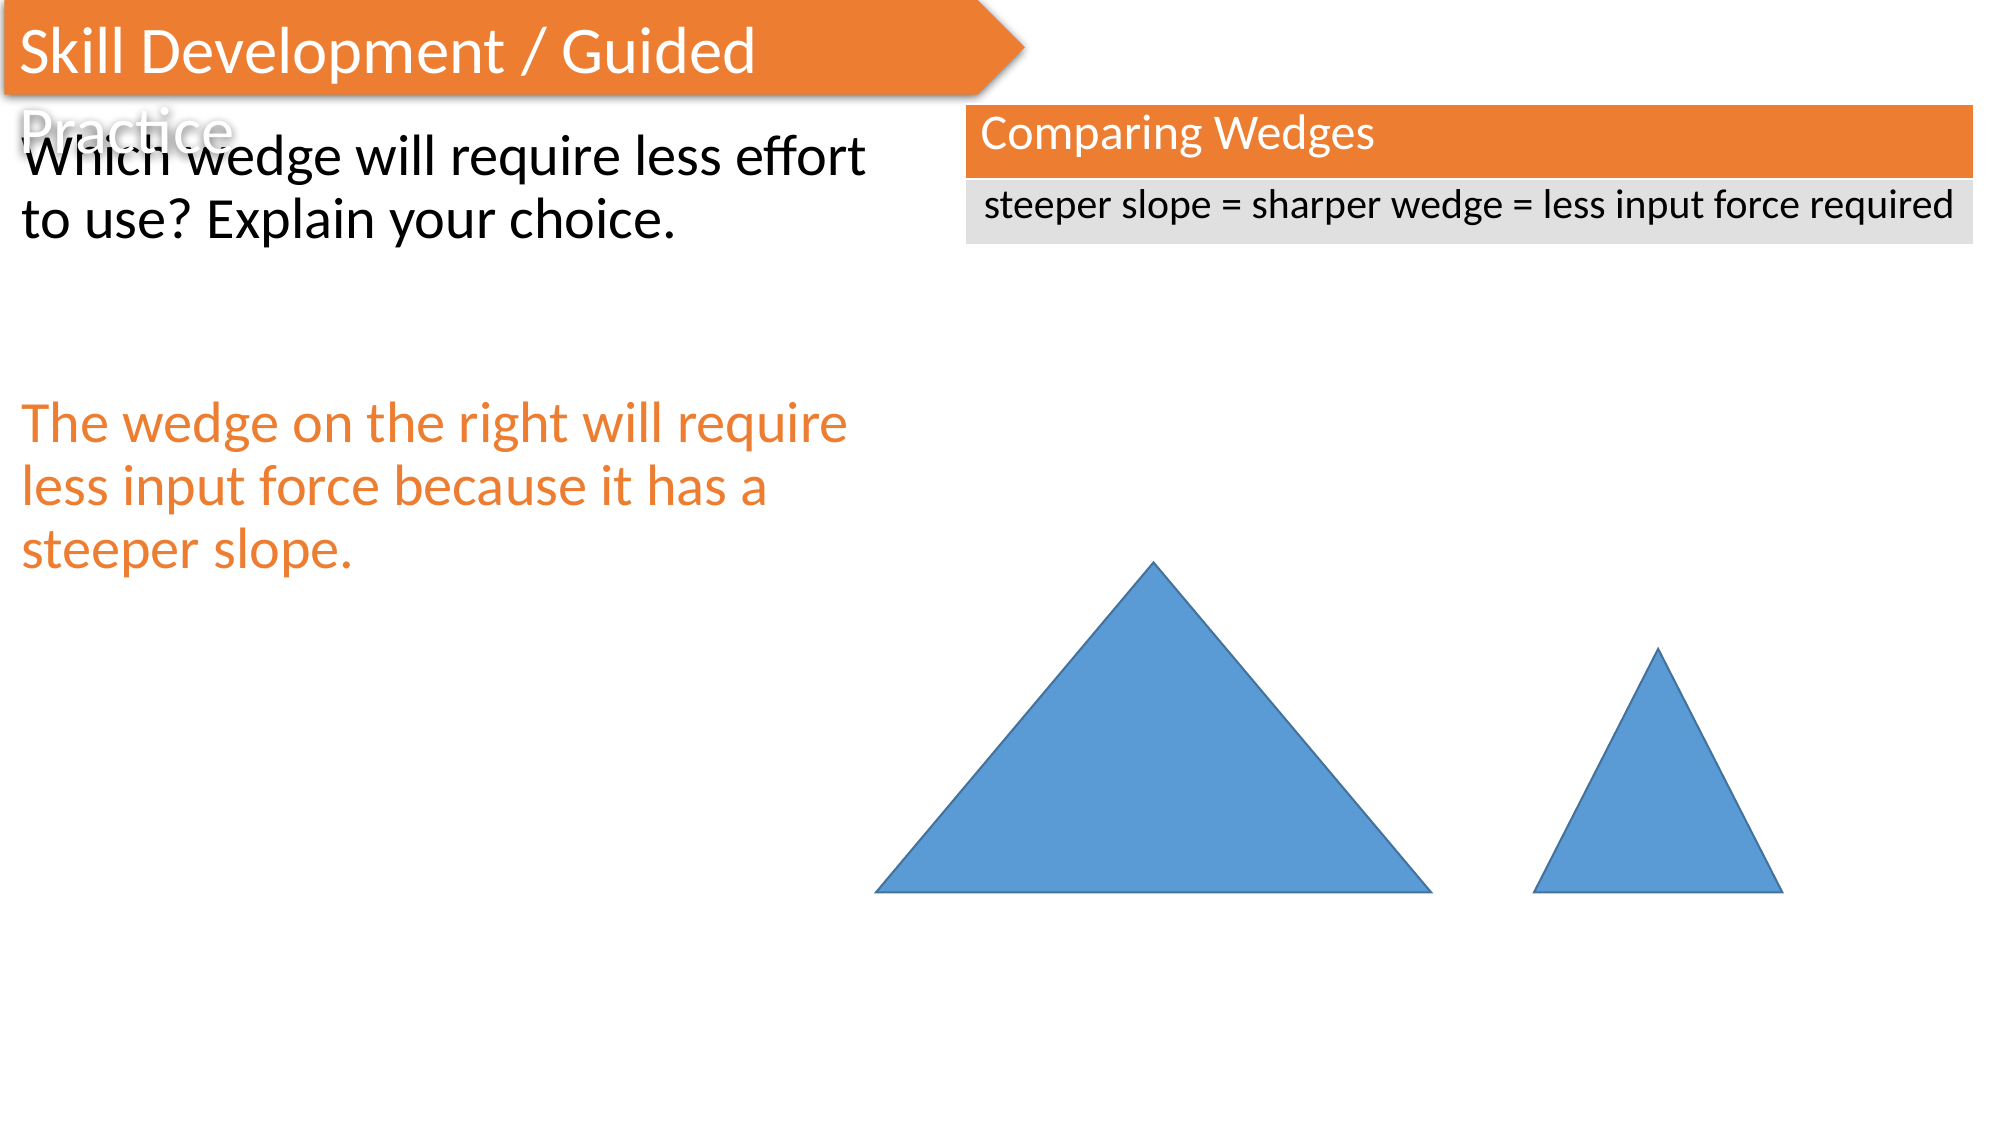

Skill Development / Guided Practice
| Comparing Wedges |
| --- |
| steeper slope = sharper wedge = less input force required |
Which wedge will require less effort to use? Explain your choice.
The wedge on the right will require less input force because it has a steeper slope.